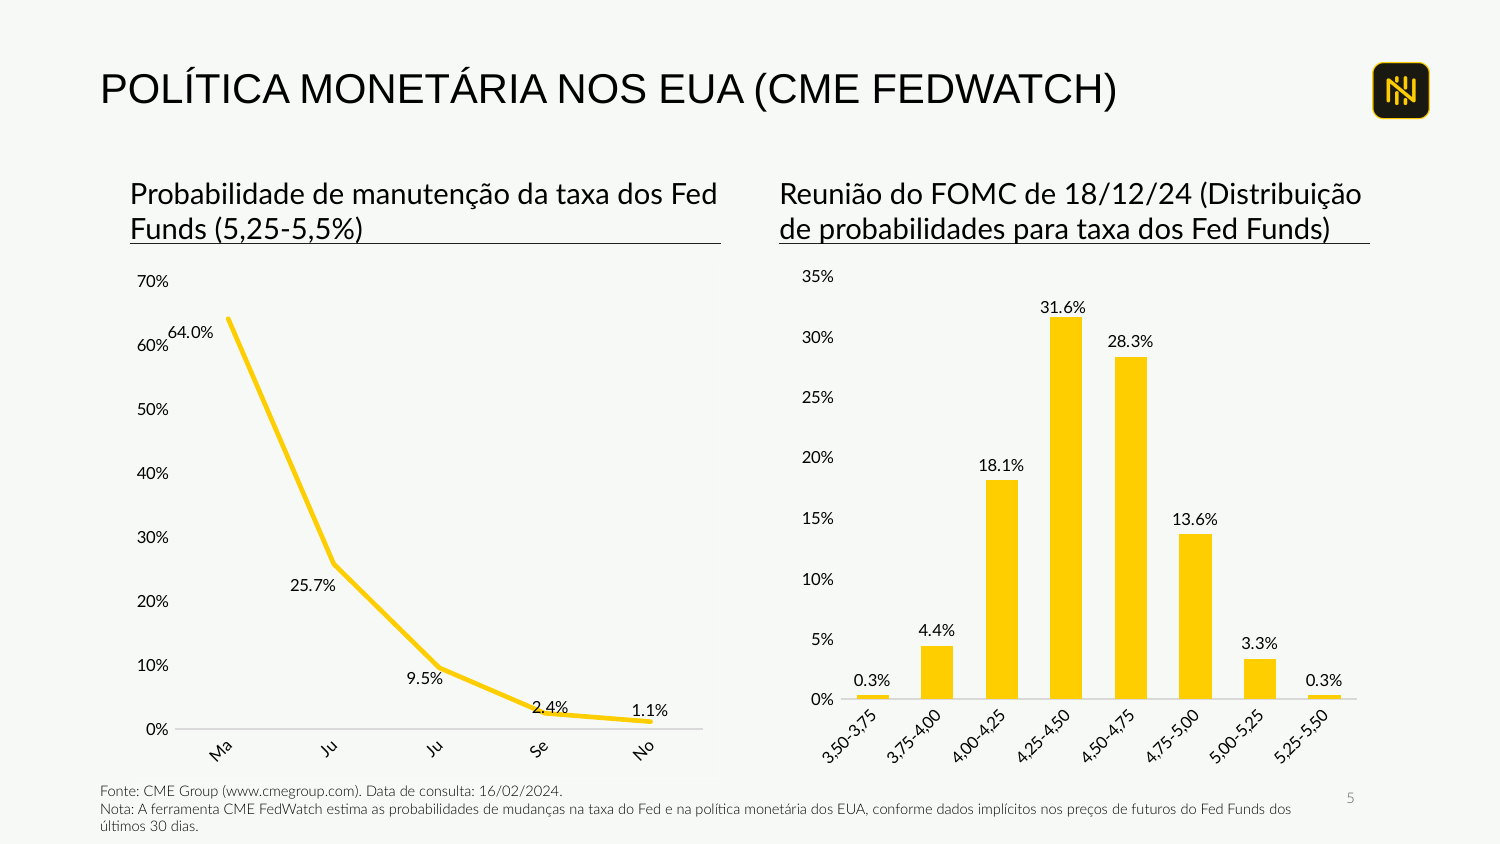

# POLÍTICA MONETÁRIA NOS EUA (CME FEDWATCH)
Probabilidade de manutenção da taxa dos Fed Funds (5,25-5,5%)
Reunião do FOMC de 18/12/24 (Distribuição de probabilidades para taxa dos Fed Funds)

### Chart

| Category |  |
|---|---|
| 3,50-3,75 | 0.3 |
| 3,75-4,00 | 4.3999999999999995 |
| 4,00-4,25 | 18.099999999999998 |
| 4,25-4,50 | 31.6 |
| 4,50-4,75 | 28.299999999999997 |
| 4,75-5,00 | 13.600000000000001 |
| 5,00-5,25 | 3.3000000000000003 |
| 5,25-5,50 | 0.3 |

### Chart

| Category |  |
|---|---|
| Mai/24 | 0.64 |
| Jun/24 | 0.257 |
| Jul/24 | 0.095 |
| Set/24 | 0.024 |
| Nov/24 | 0.011 |
Fonte: CME Group (www.cmegroup.com). Data de consulta: 16/02/2024.
Nota: A ferramenta CME FedWatch estima as probabilidades de mudanças na taxa do Fed e na política monetária dos EUA, conforme dados implícitos nos preços de futuros do Fed Funds dos últimos 30 dias.